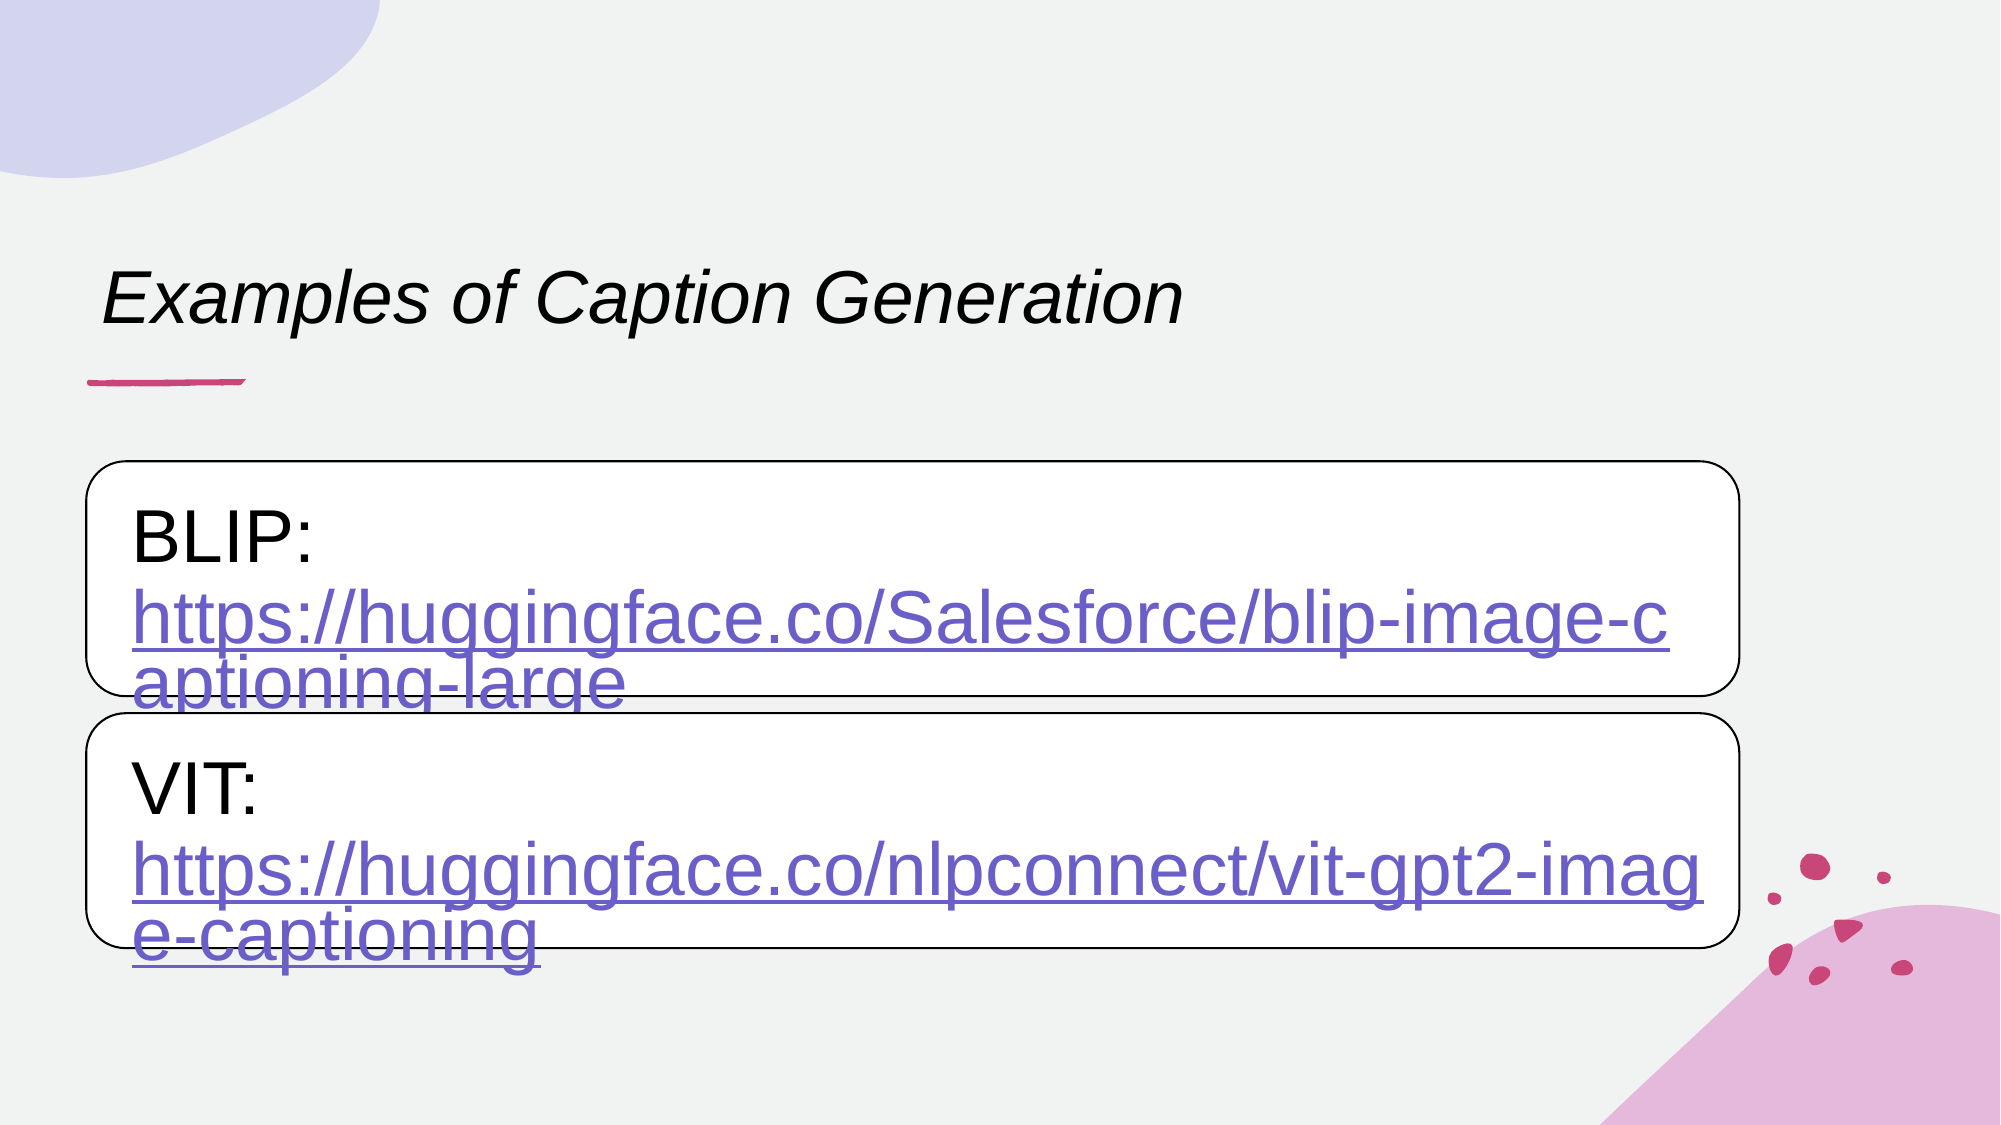

# Examples of Caption Generation
BLIP: https://huggingface.co/Salesforce/blip-image-captioning-large
VIT: https://huggingface.co/nlpconnect/vit-gpt2-image-captioning